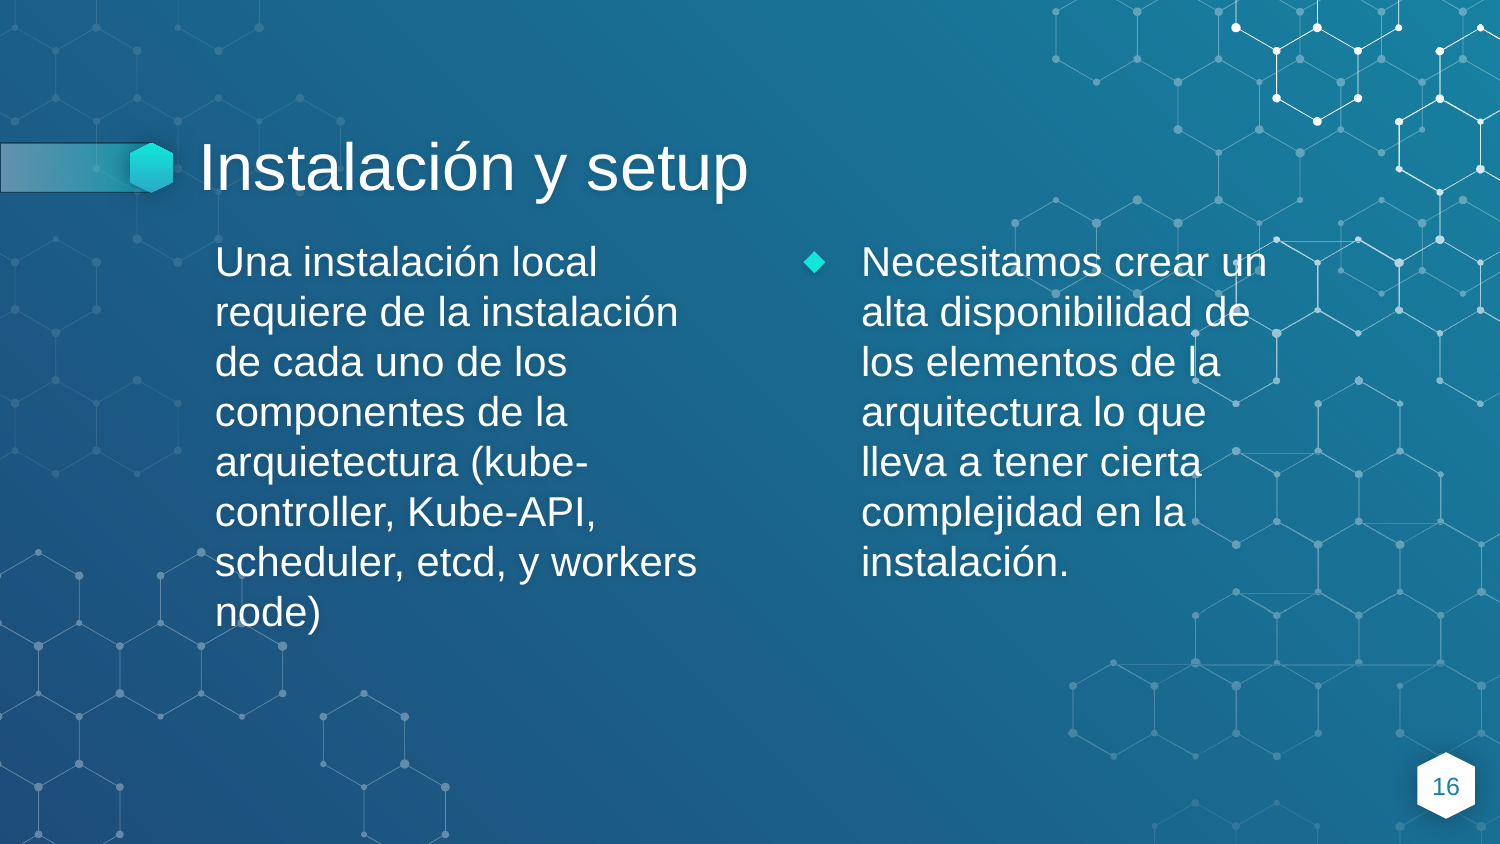

# Instalación y setup
Una instalación local requiere de la instalación de cada uno de los componentes de la arquietectura (kube-controller, Kube-API, scheduler, etcd, y workers node)
Necesitamos crear un alta disponibilidad de los elementos de la arquitectura lo que lleva a tener cierta complejidad en la instalación.
16